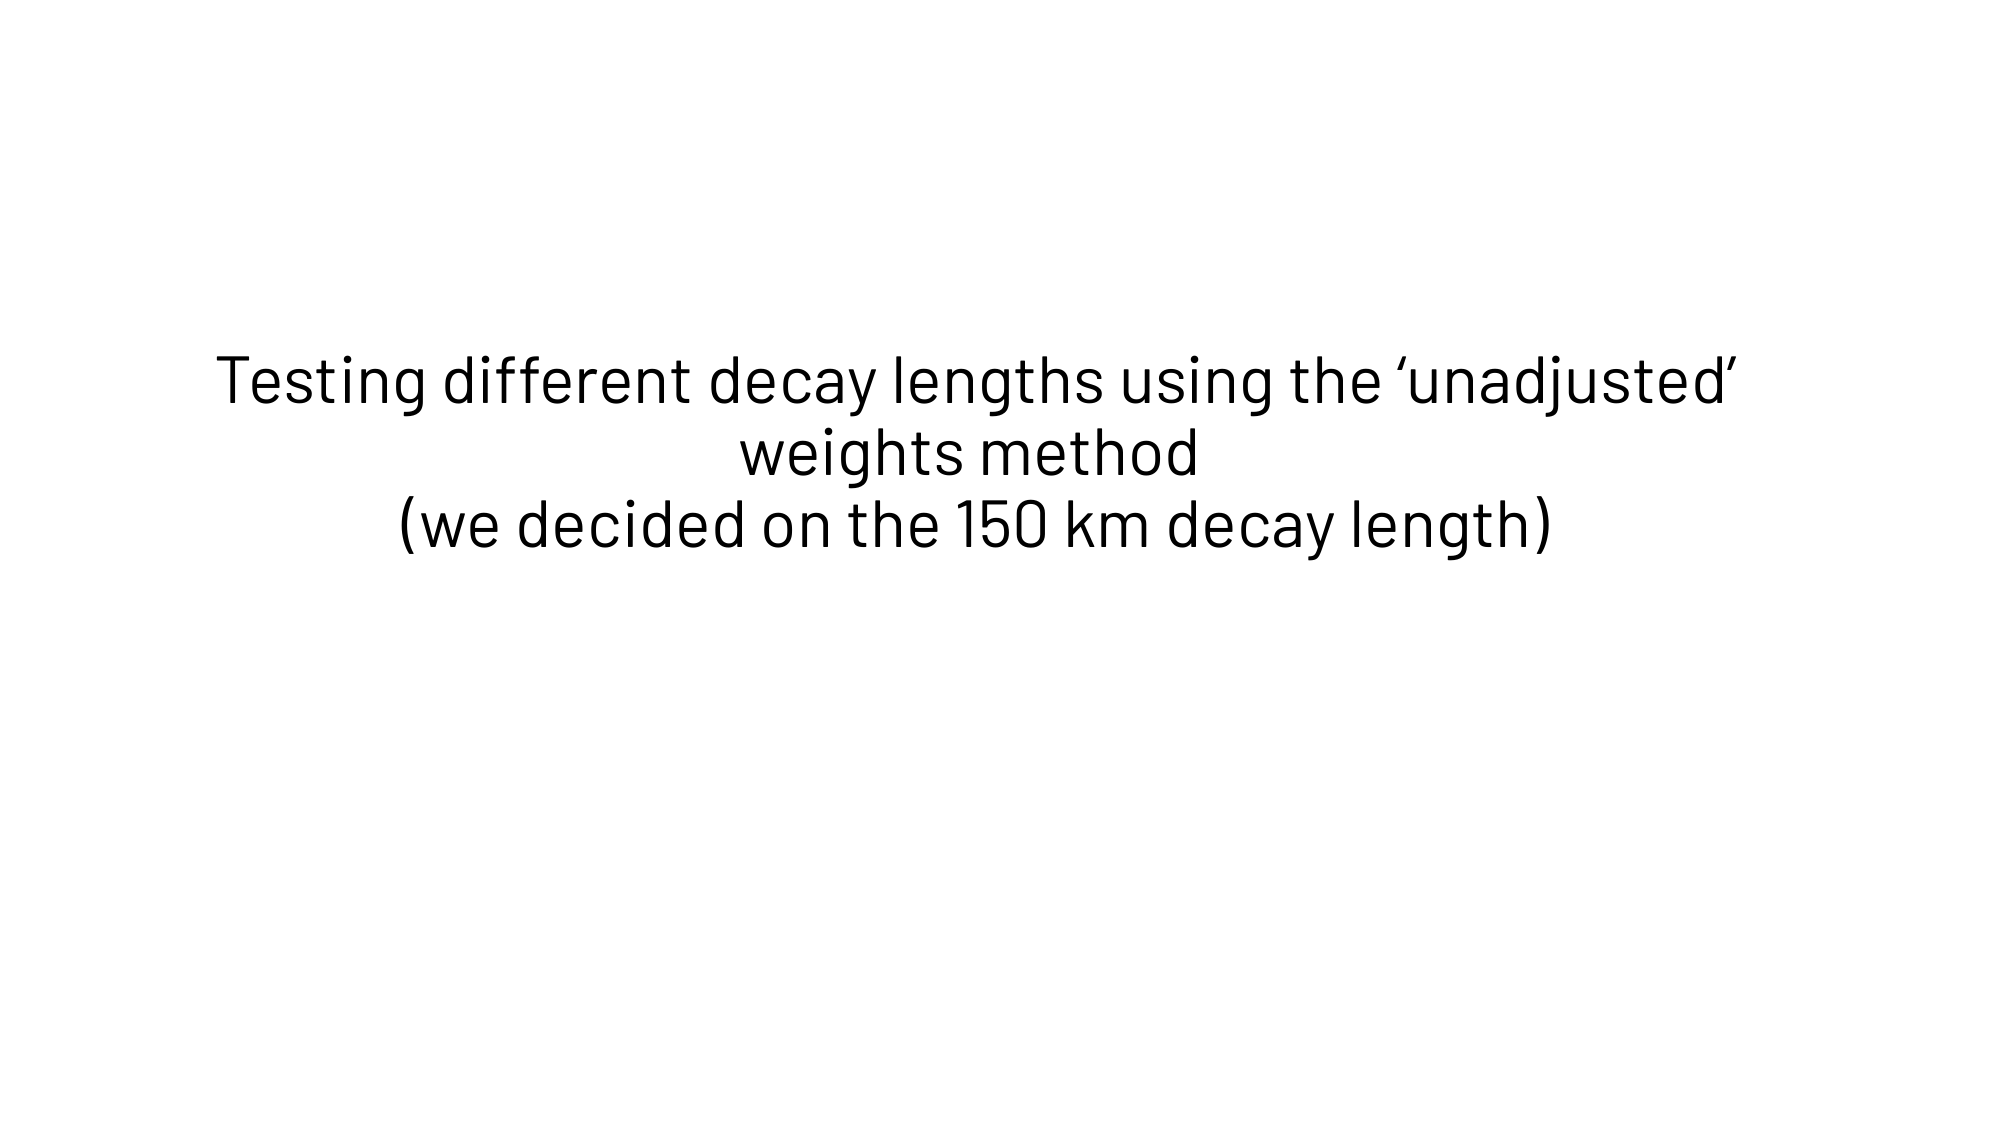

# Testing different decay lengths using the ‘unadjusted’ weights method (we decided on the 150 km decay length)